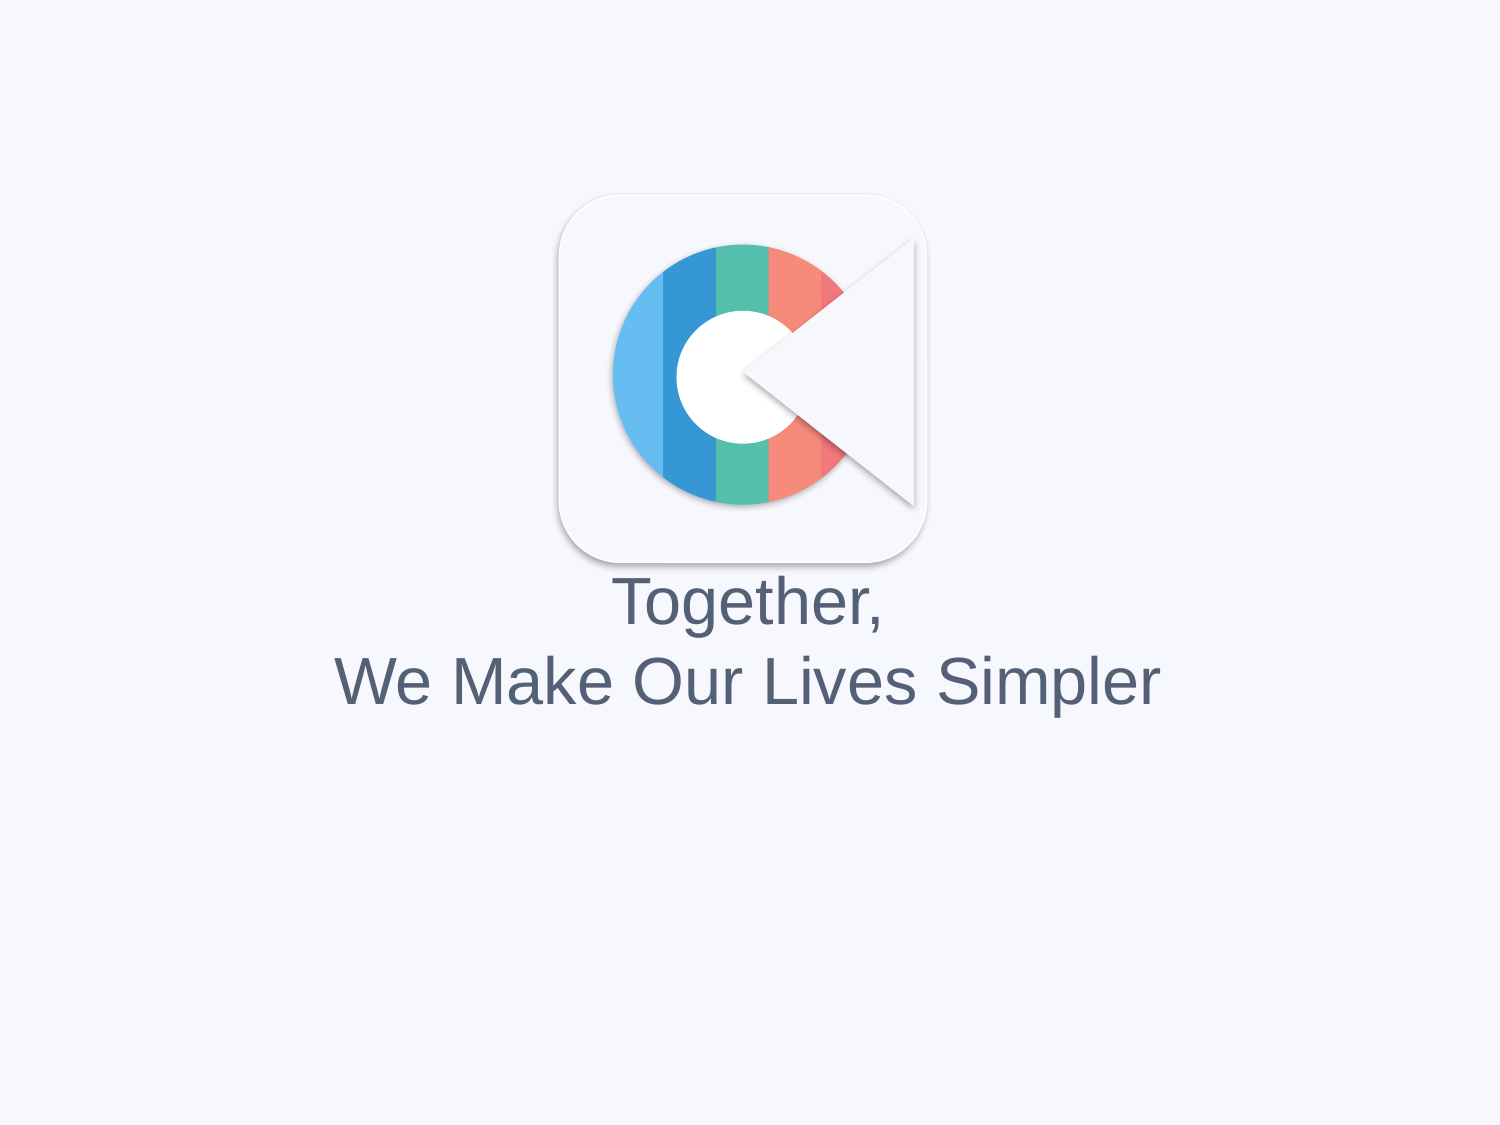

# Together, We Make Our Lives Simpler